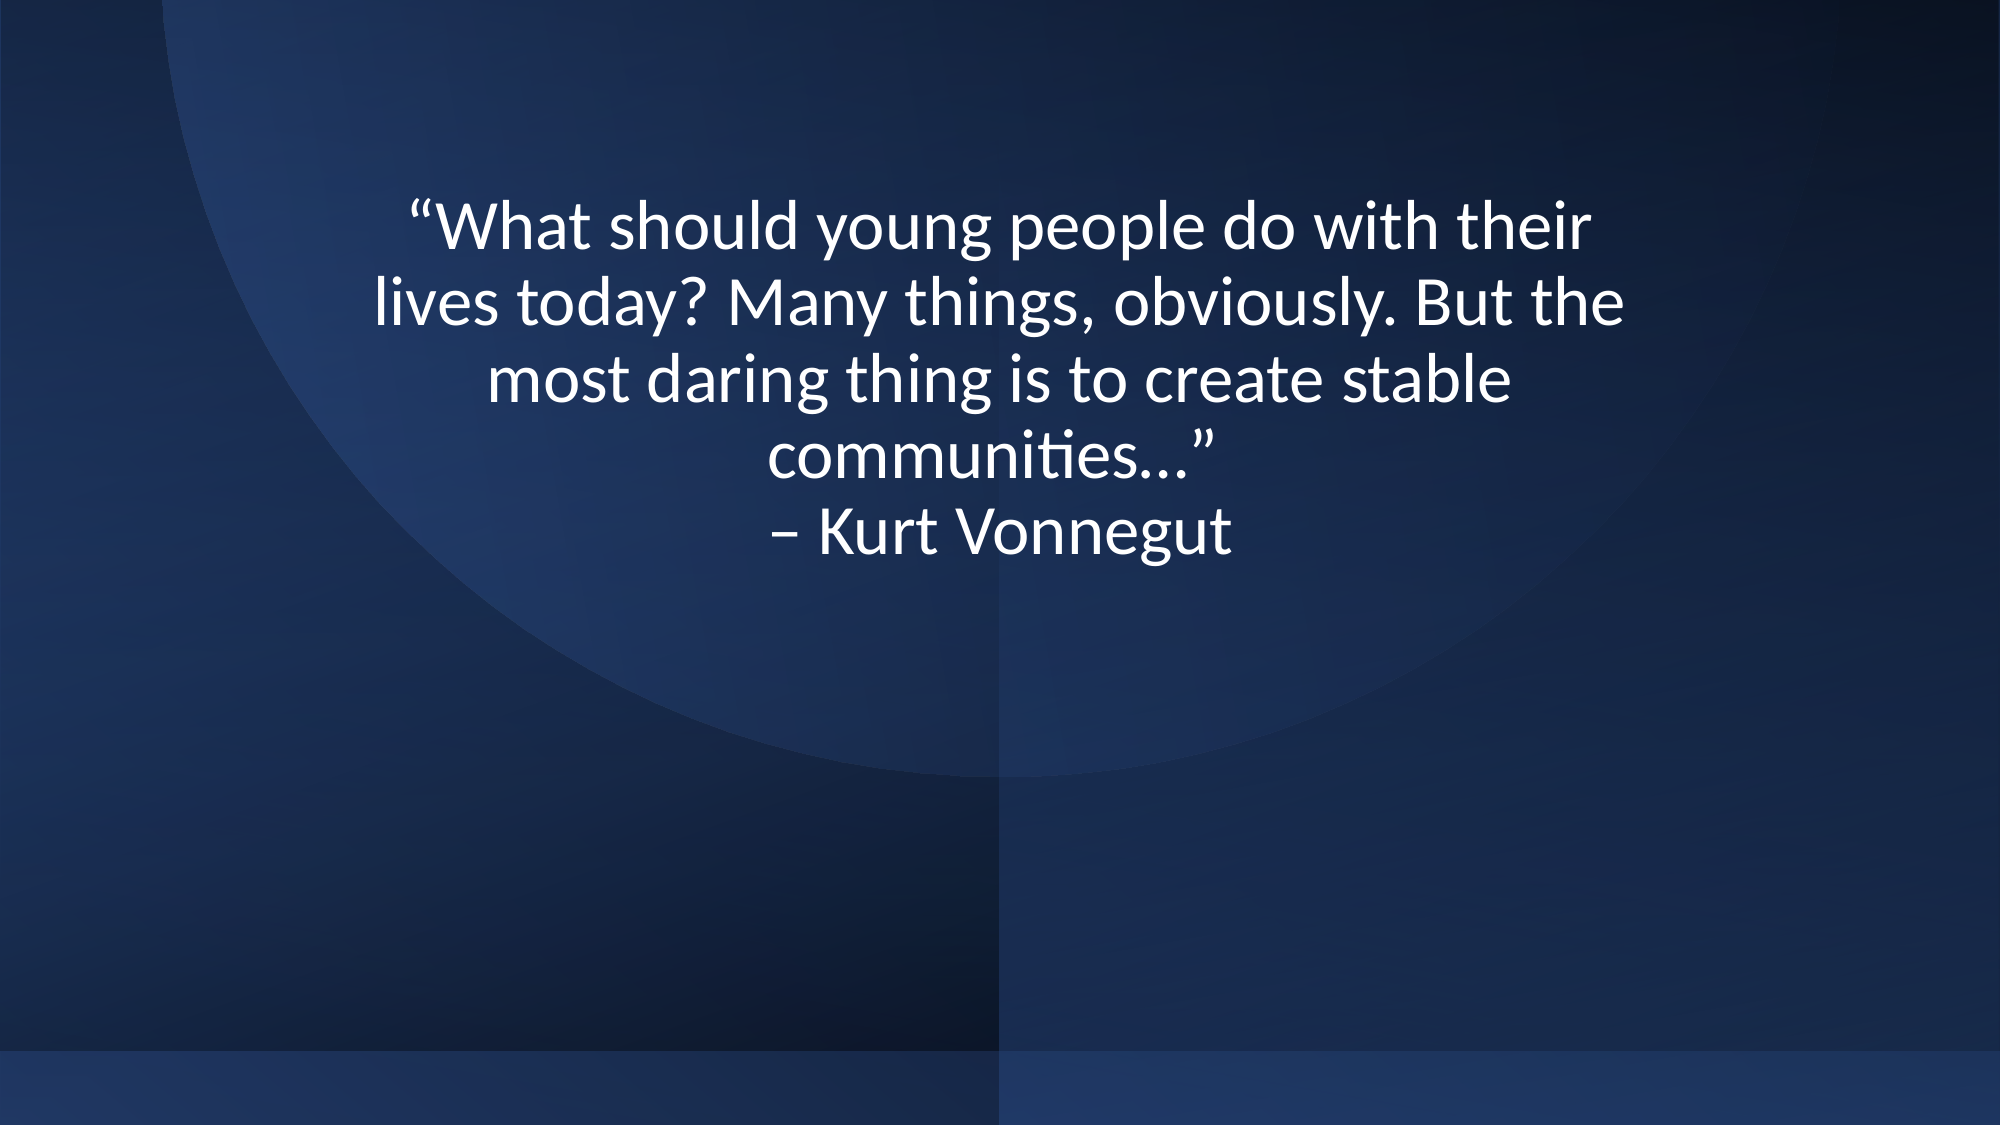

# “What should young people do with their lives today? Many things, obviously. But the most daring thing is to create stable communities…” – Kurt Vonnegut